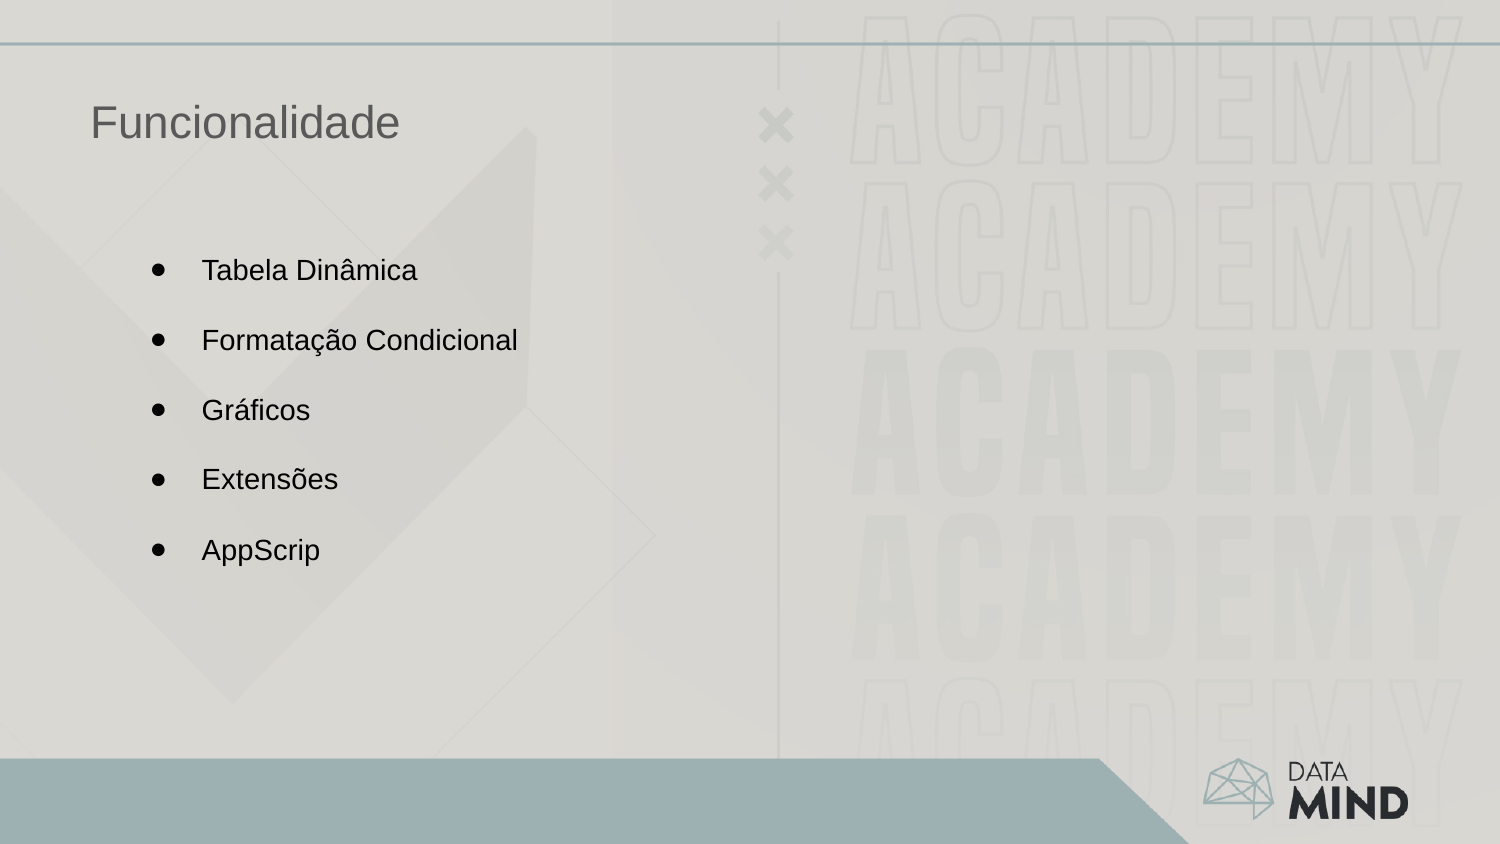

# Funcionalidade

Tabela Dinâmica
Formatação Condicional

Gráficos
Extensões
AppScrip